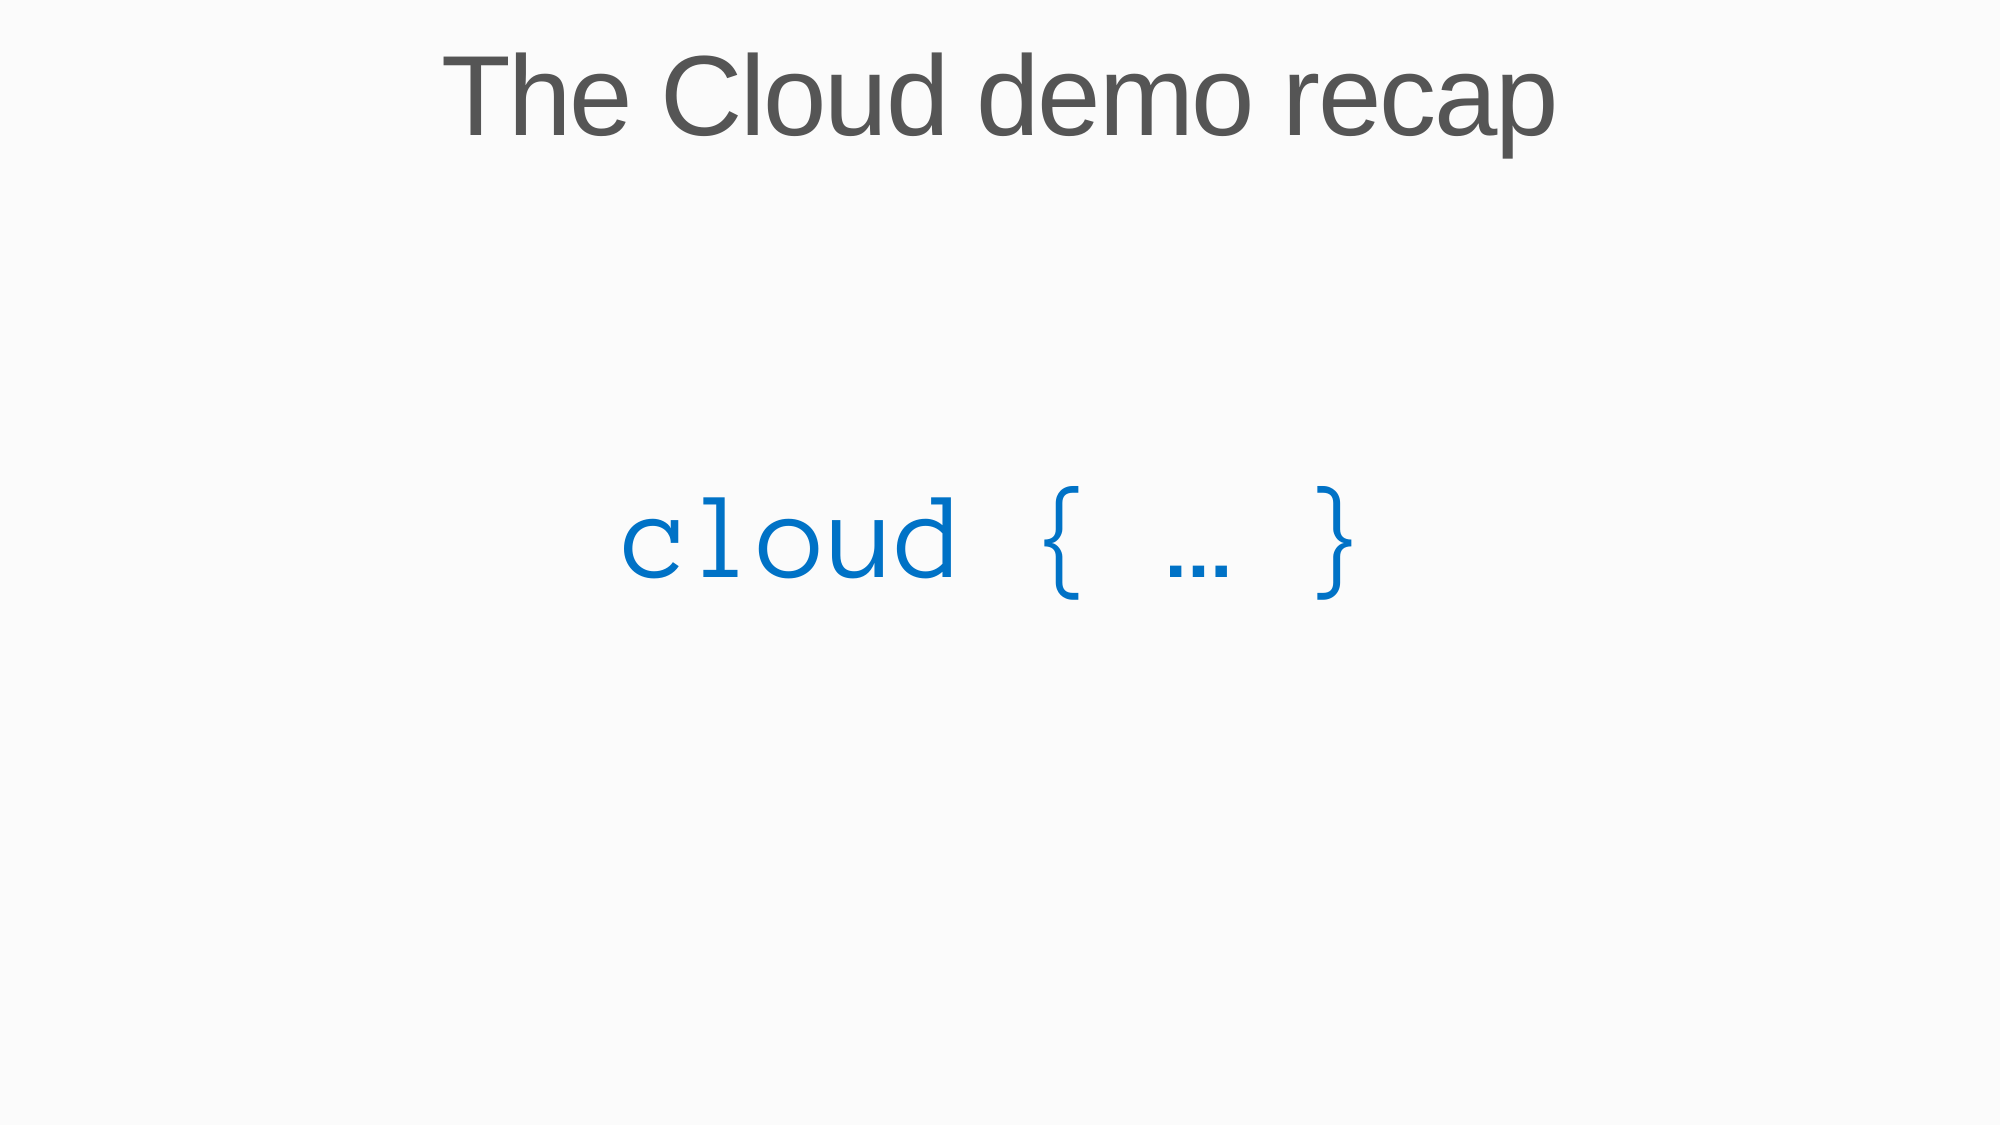

# The Cloud demo recap

cloud { … }